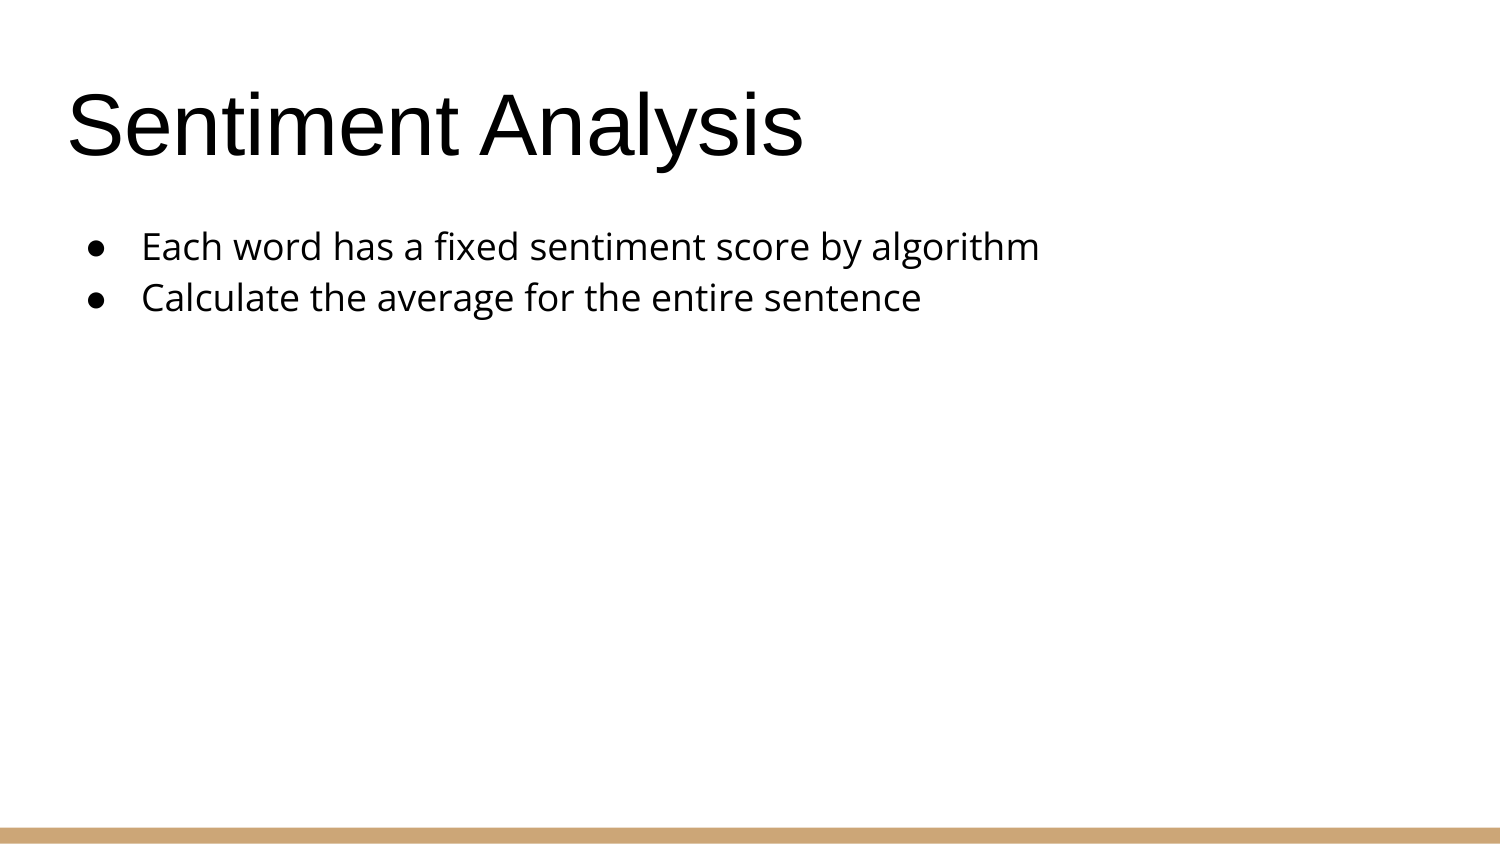

# Sentiment Analysis
Each word has a fixed sentiment score by algorithm
Calculate the average for the entire sentence